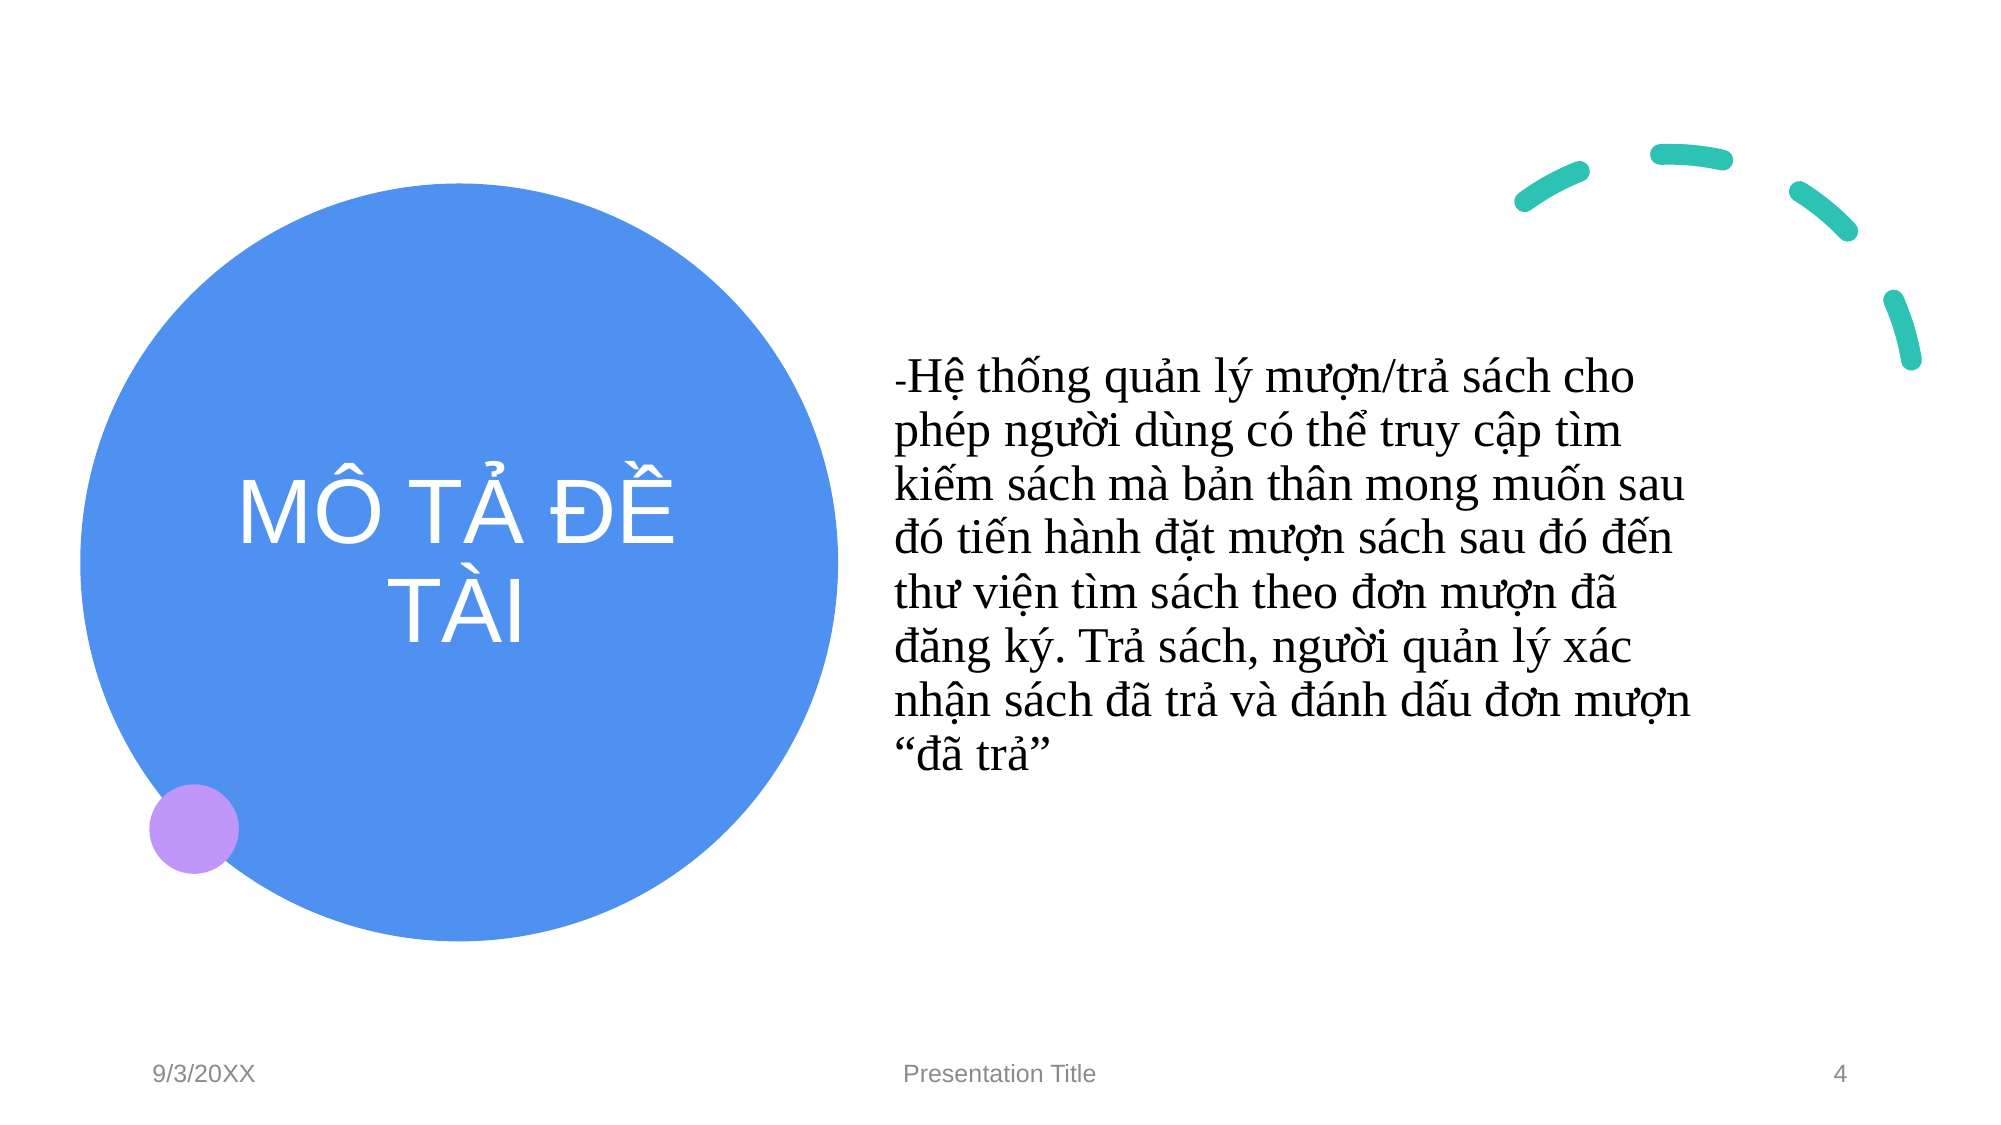

# MÔ TẢ ĐỀ TÀI
-Hệ thống quản lý mượn/trả sách cho phép người dùng có thể truy cập tìm kiếm sách mà bản thân mong muốn sau đó tiến hành đặt mượn sách sau đó đến thư viện tìm sách theo đơn mượn đã đăng ký. Trả sách, người quản lý xác nhận sách đã trả và đánh dấu đơn mượn “đã trả”
9/3/20XX
Presentation Title
4